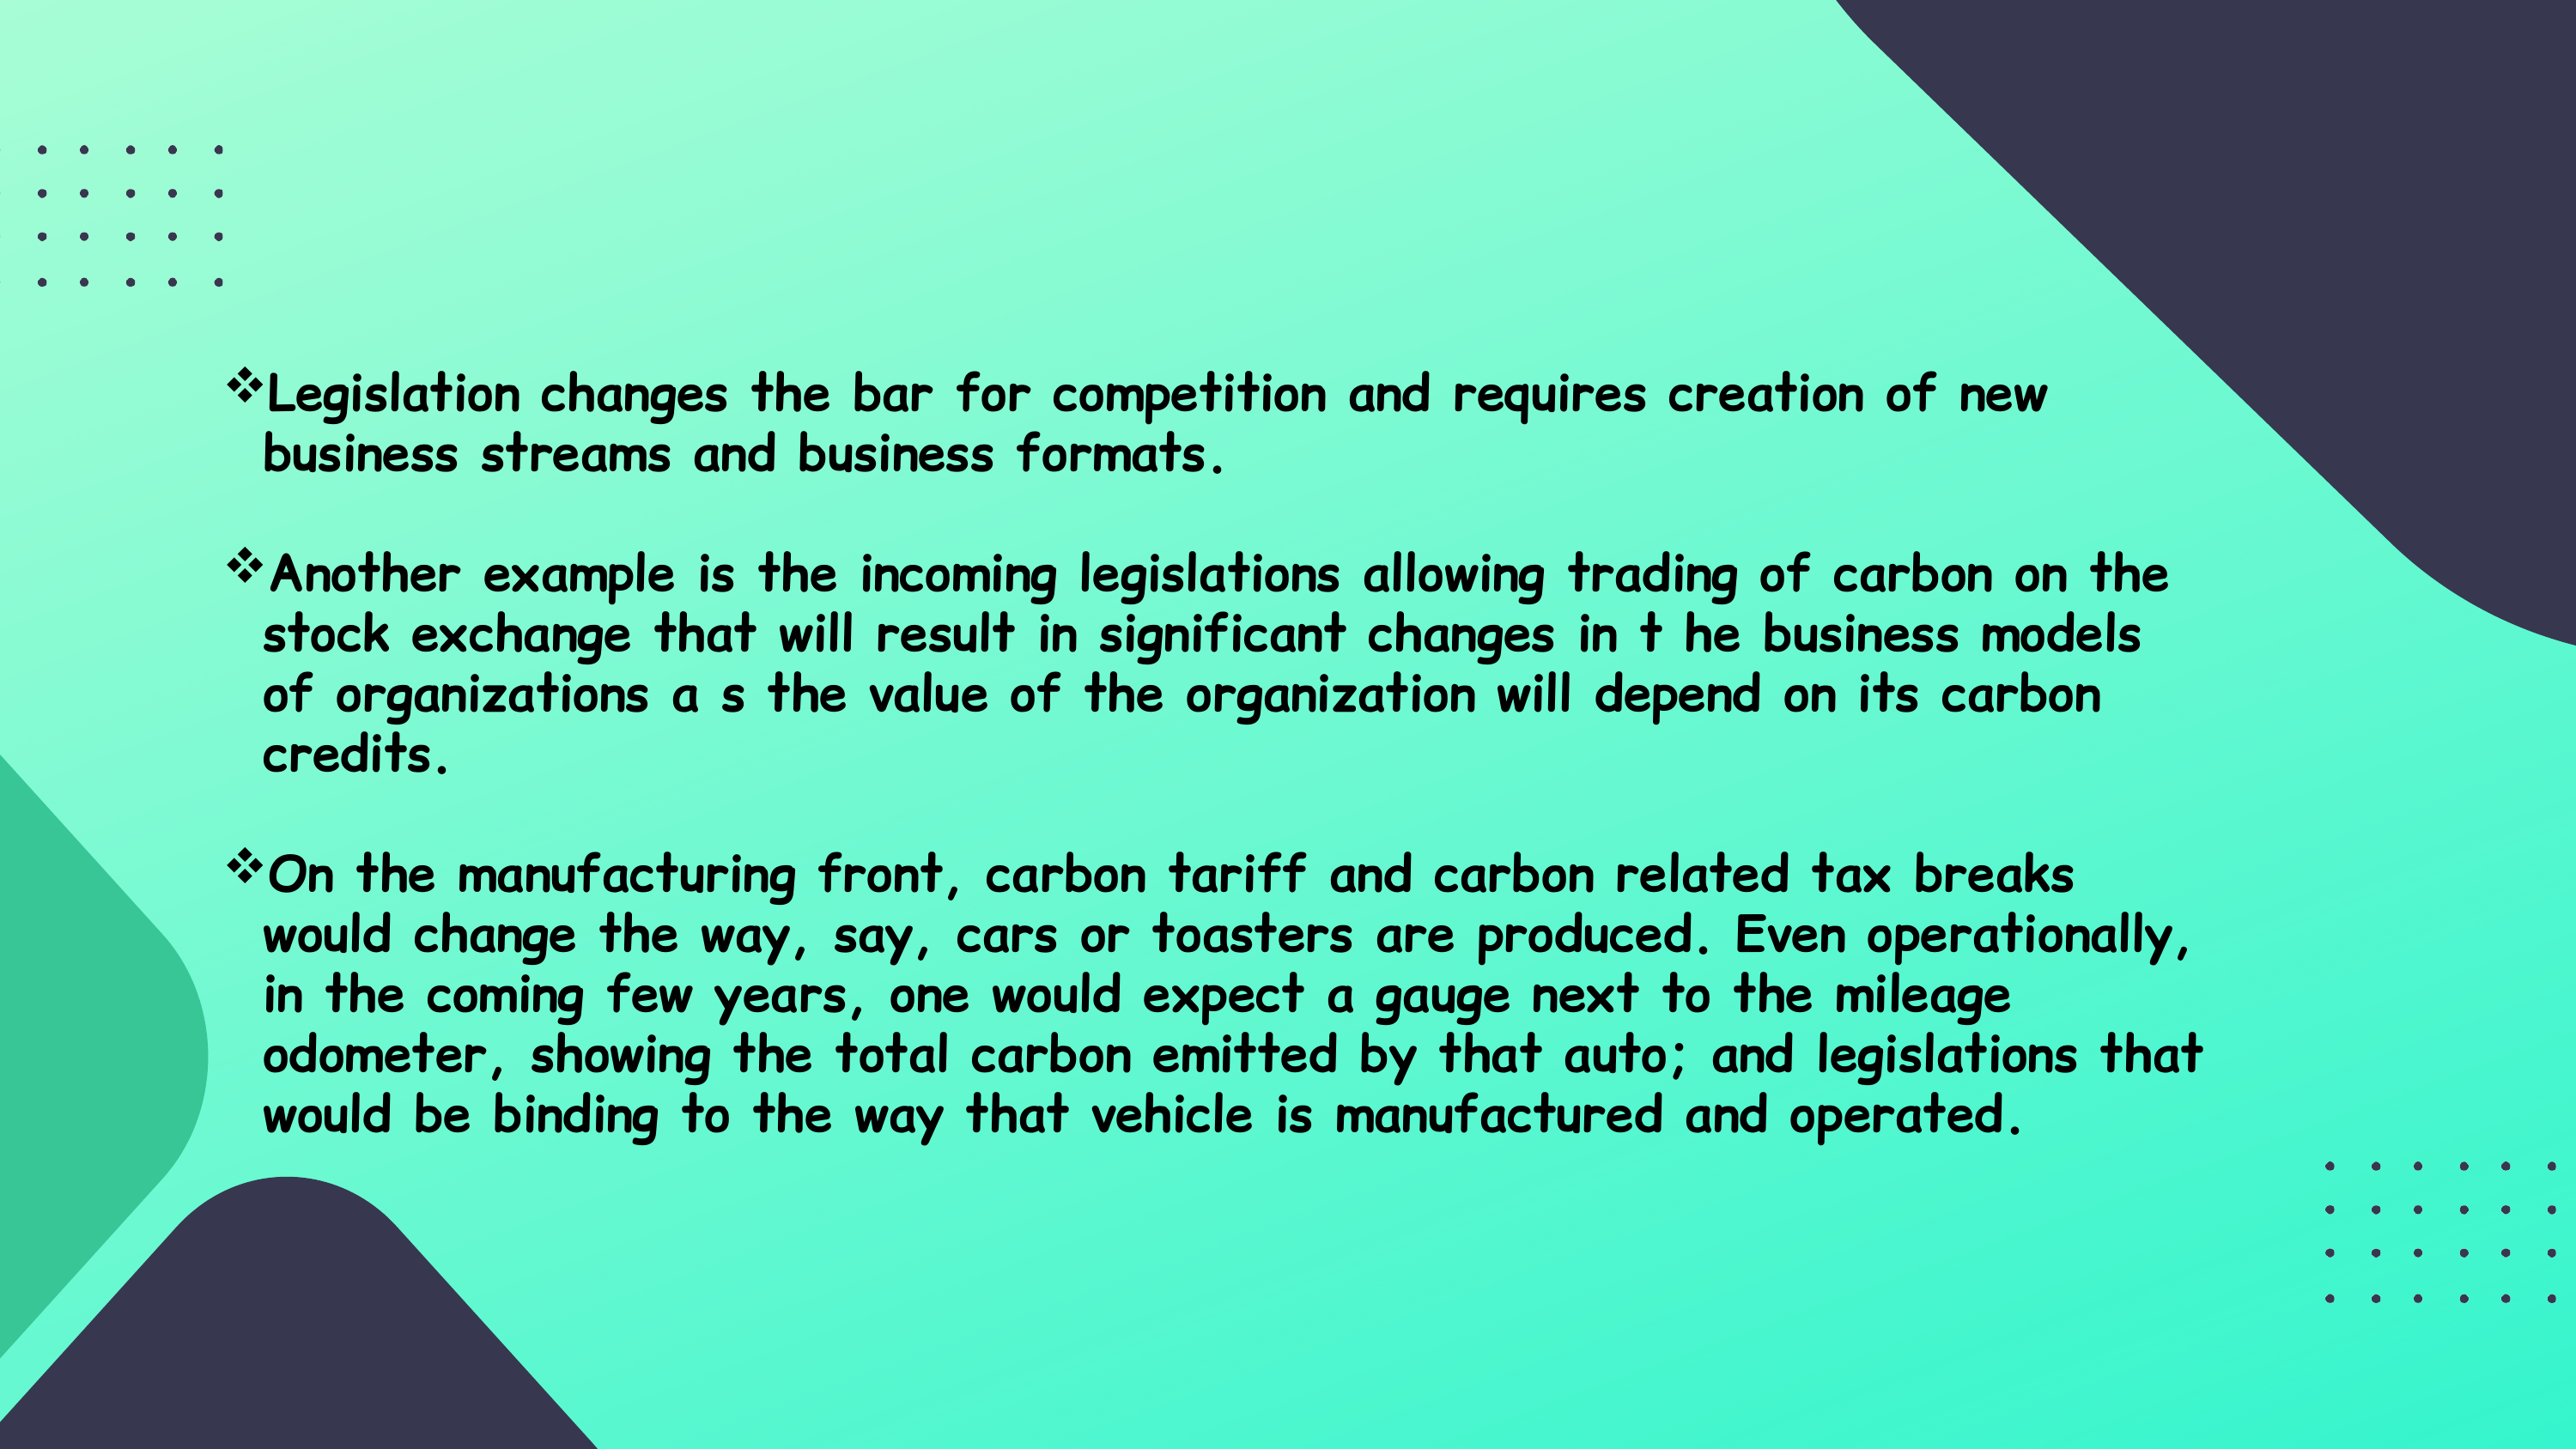

Legislation changes the bar for competition and requires creation of new business streams and business formats.

Another example is the incoming legislations allowing trading of carbon on the stock exchange that will result in significant changes in t he business models of organizations a s the value of the organization will depend on its carbon credits.

On the manufacturing front, carbon tariff and carbon related tax breaks would change the way, say, cars or toasters are produced. Even operationally, in the coming few years, one would expect a gauge next to the mileage odometer, showing the total carbon emitted by that auto; and legislations that would be binding to the way that vehicle is manufactured and operated.